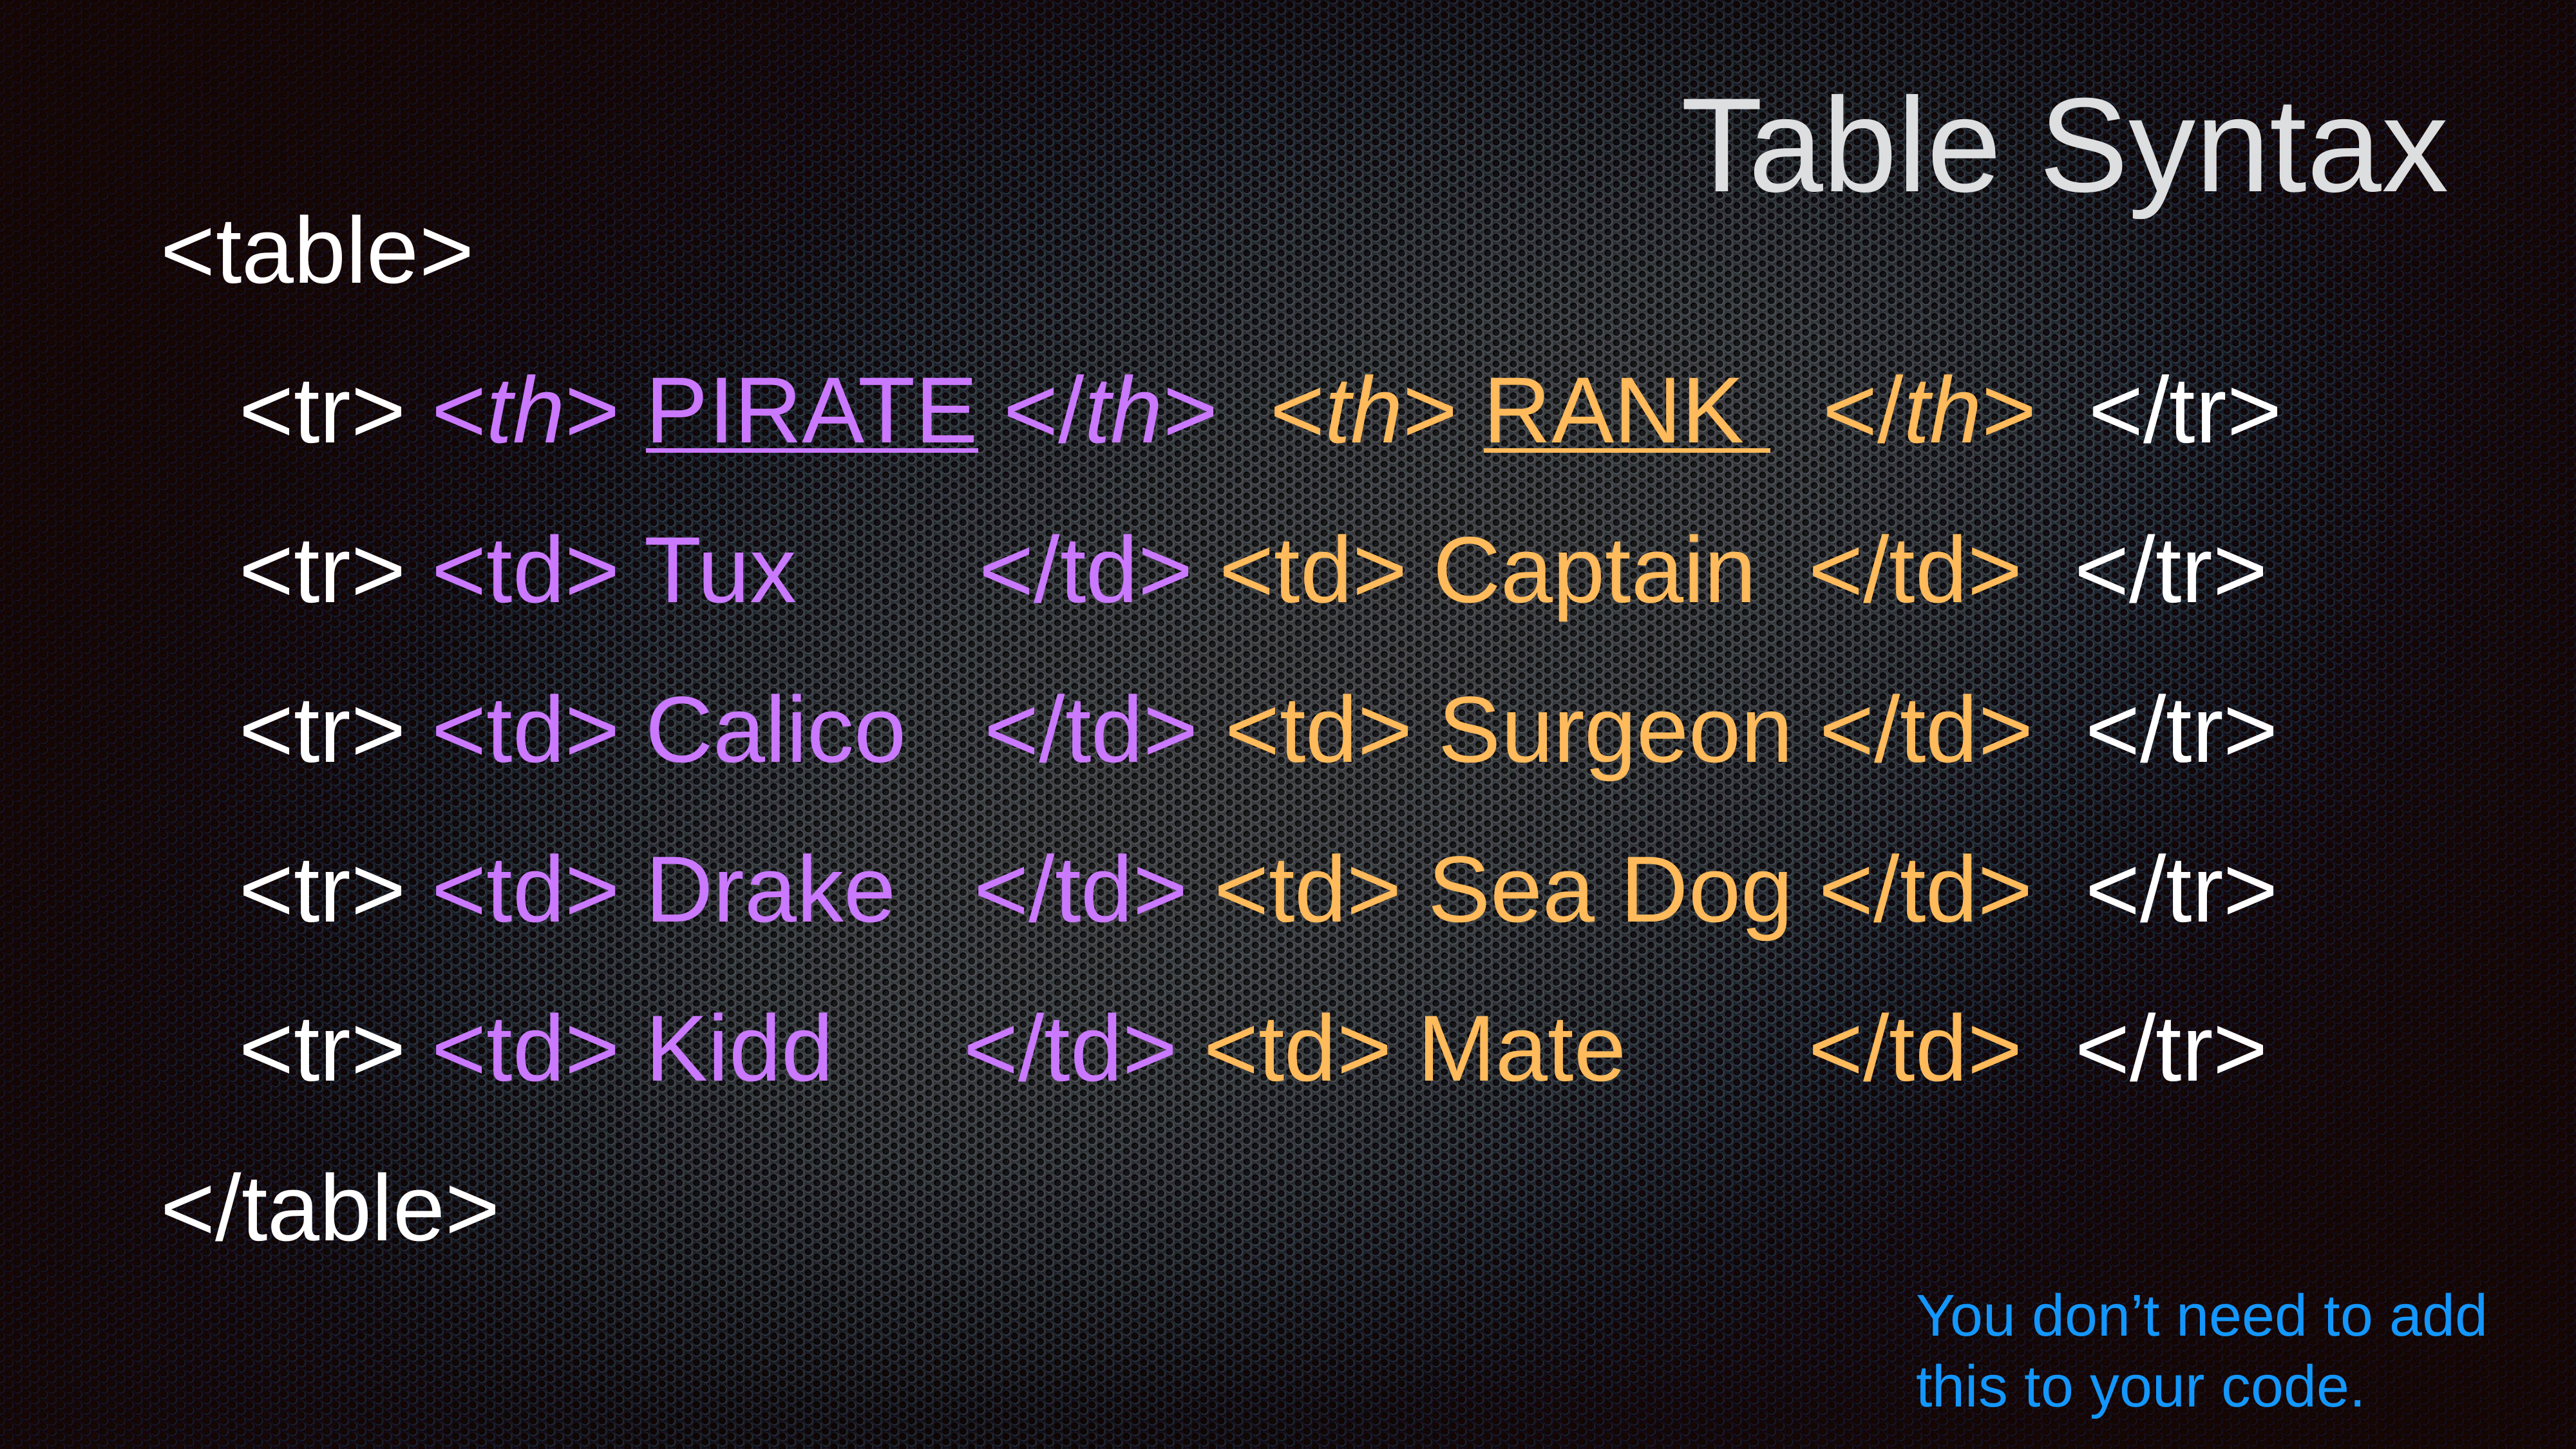

# Table Syntax
<table>
   <tr> <th> PIRATE </th>  <th> RANK   </th>  </tr>
   <tr> <td> Tux       </td> <td> Captain  </td>  </tr>
   <tr> <td> Calico   </td> <td> Surgeon </td>  </tr>
   <tr> <td> Drake   </td> <td> Sea Dog </td>  </tr>
   <tr> <td> Kidd     </td> <td> Mate       </td>  </tr>
</table>
You don’t need to add this to your code.